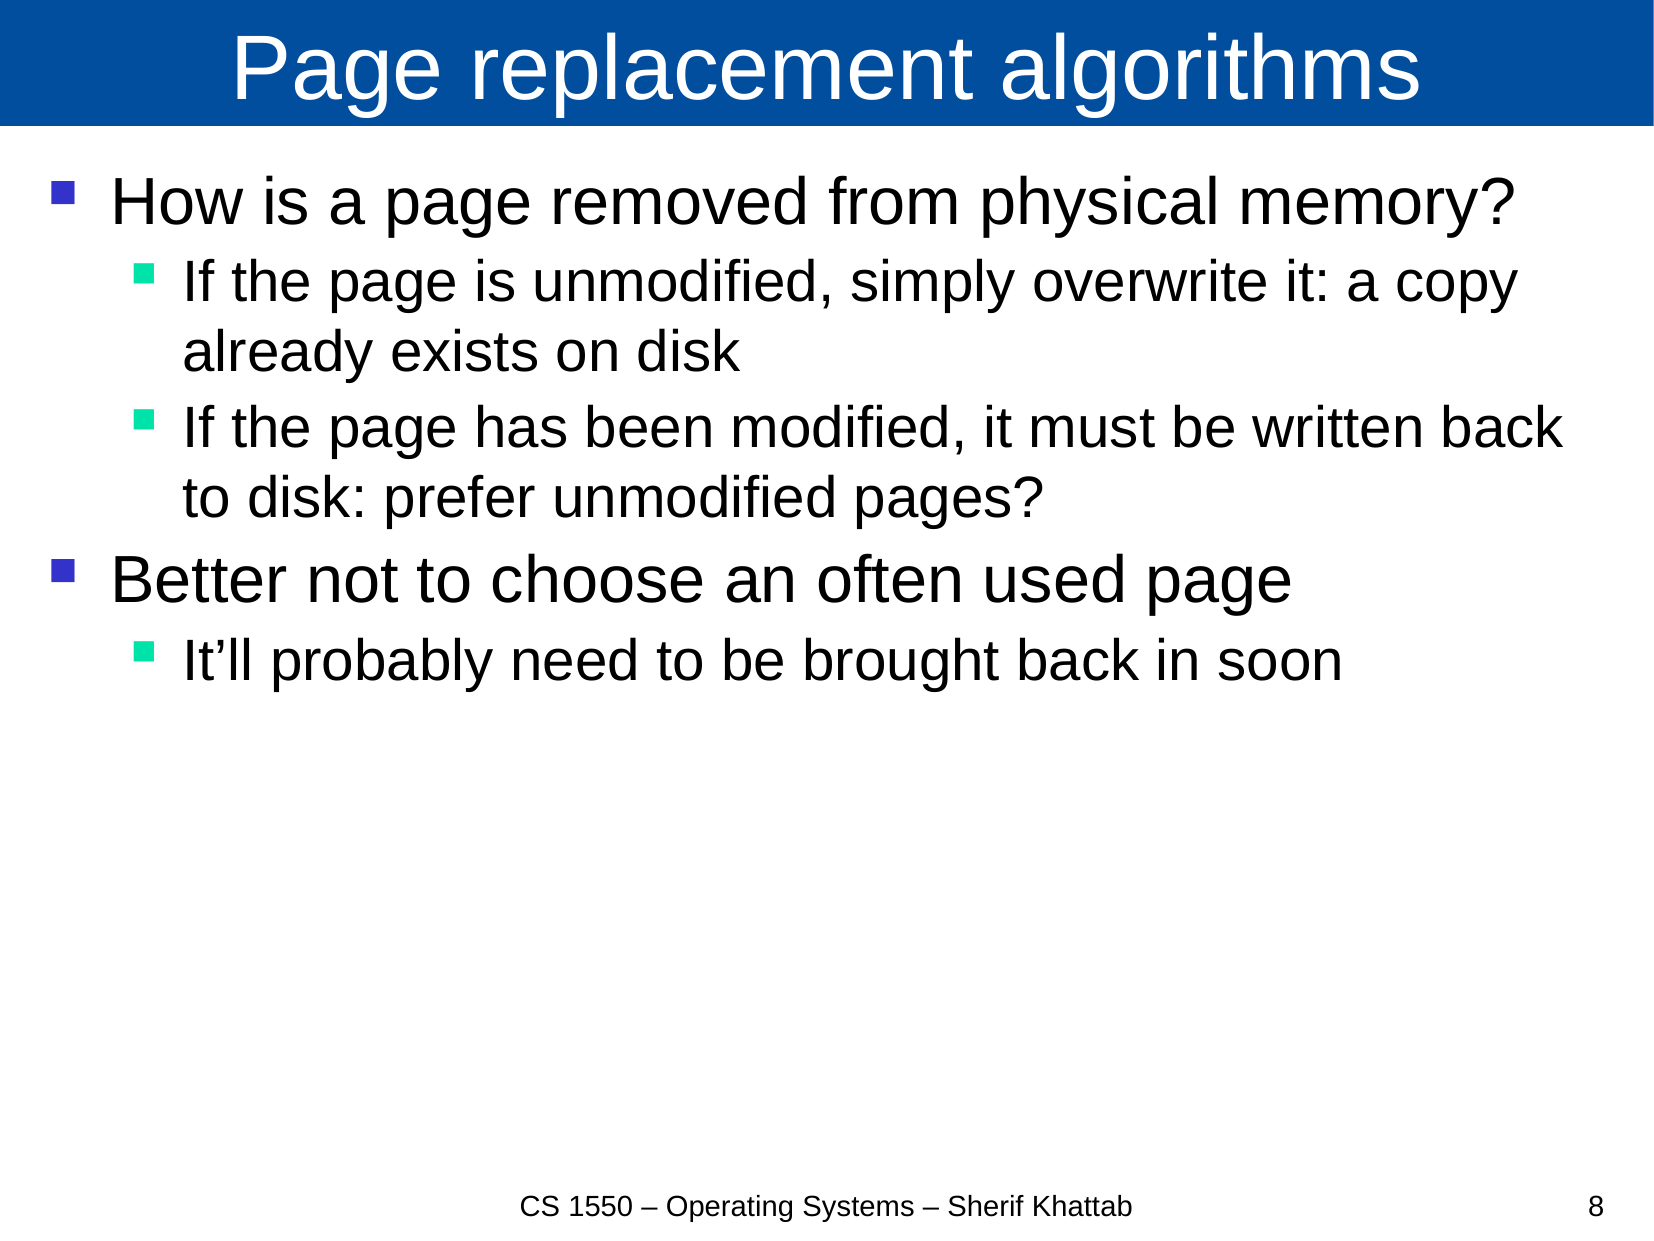

# Page replacement algorithms
How is a page removed from physical memory?
If the page is unmodified, simply overwrite it: a copy already exists on disk
If the page has been modified, it must be written back to disk: prefer unmodified pages?
Better not to choose an often used page
It’ll probably need to be brought back in soon
CS 1550 – Operating Systems – Sherif Khattab
8